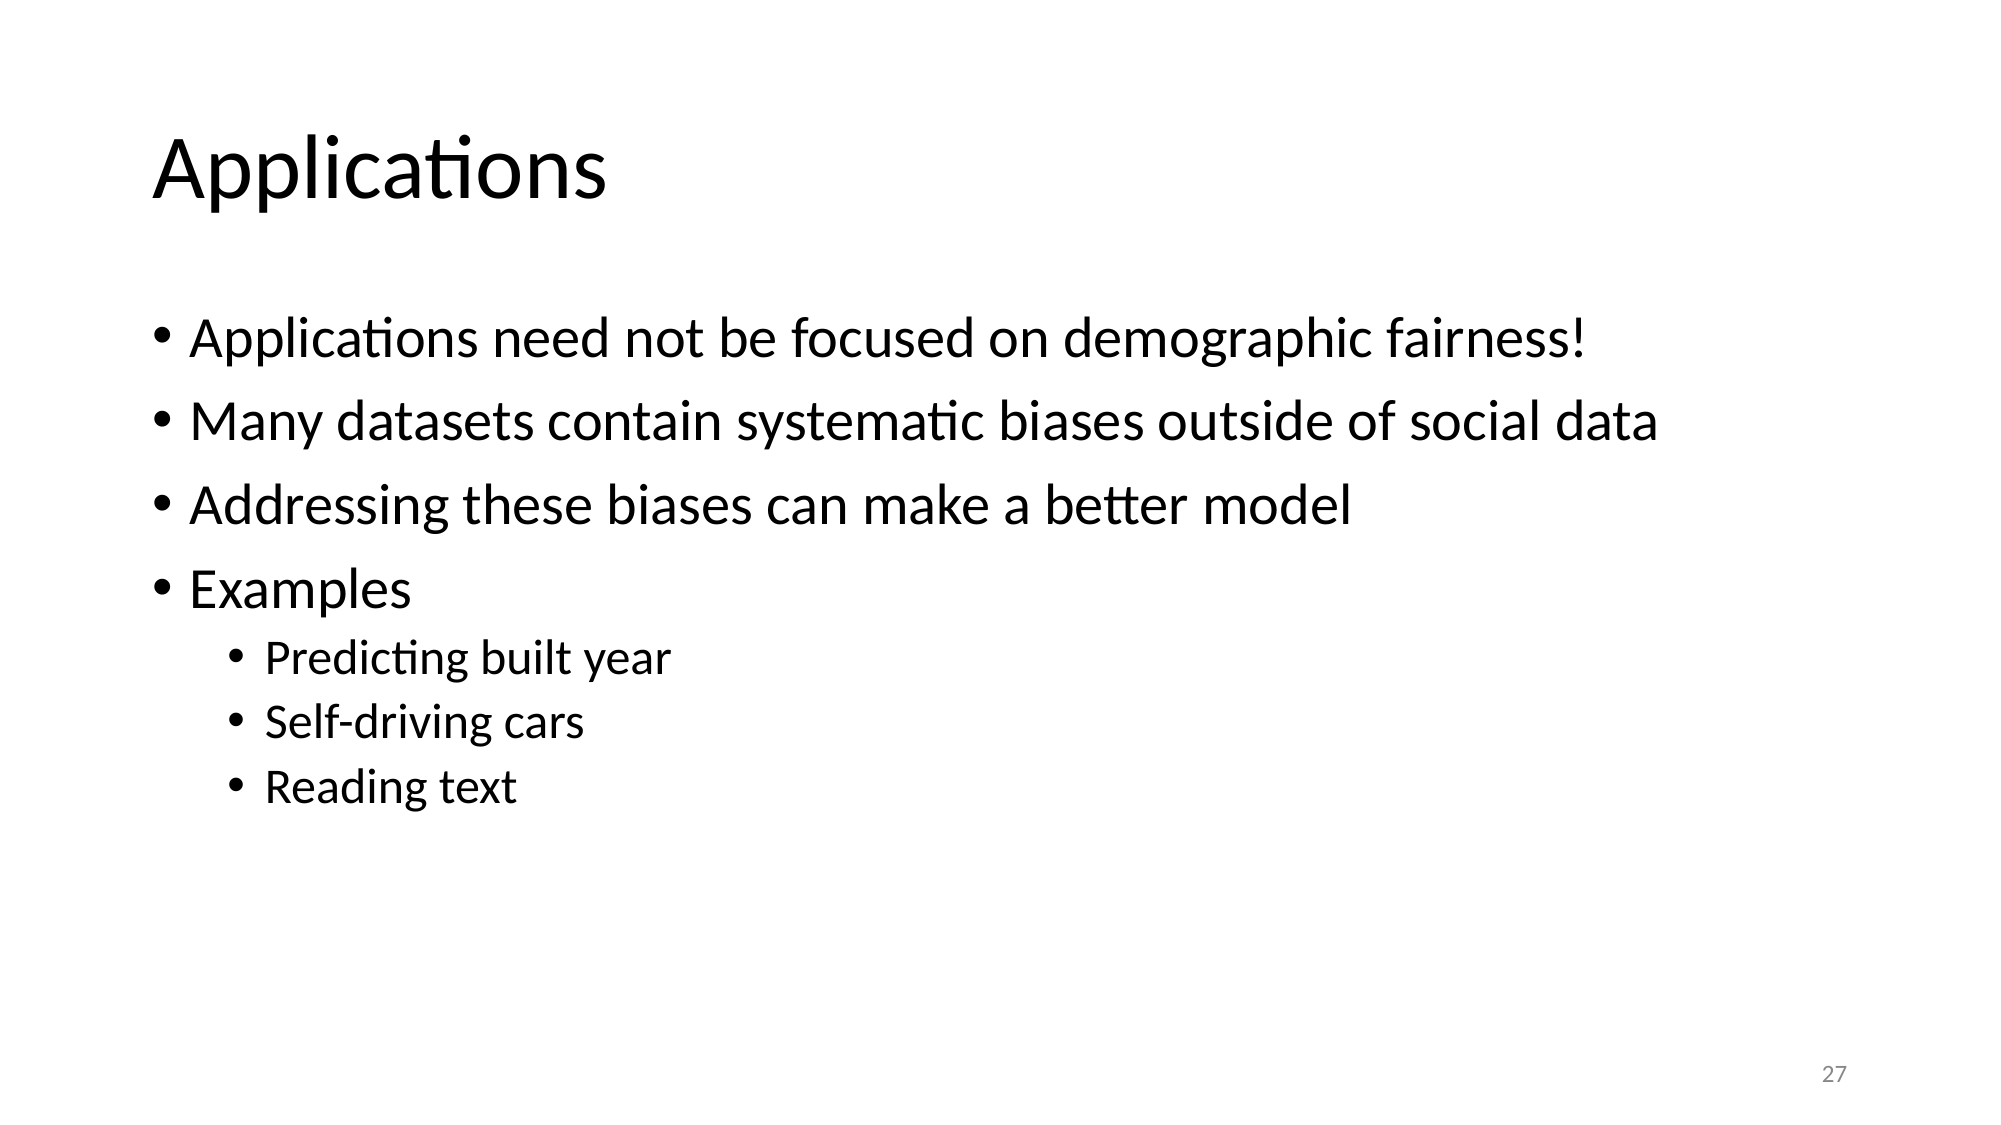

# Applications
Applications need not be focused on demographic fairness!
Many datasets contain systematic biases outside of social data
Addressing these biases can make a better model
Examples
Predicting built year
Self-driving cars
Reading text
27